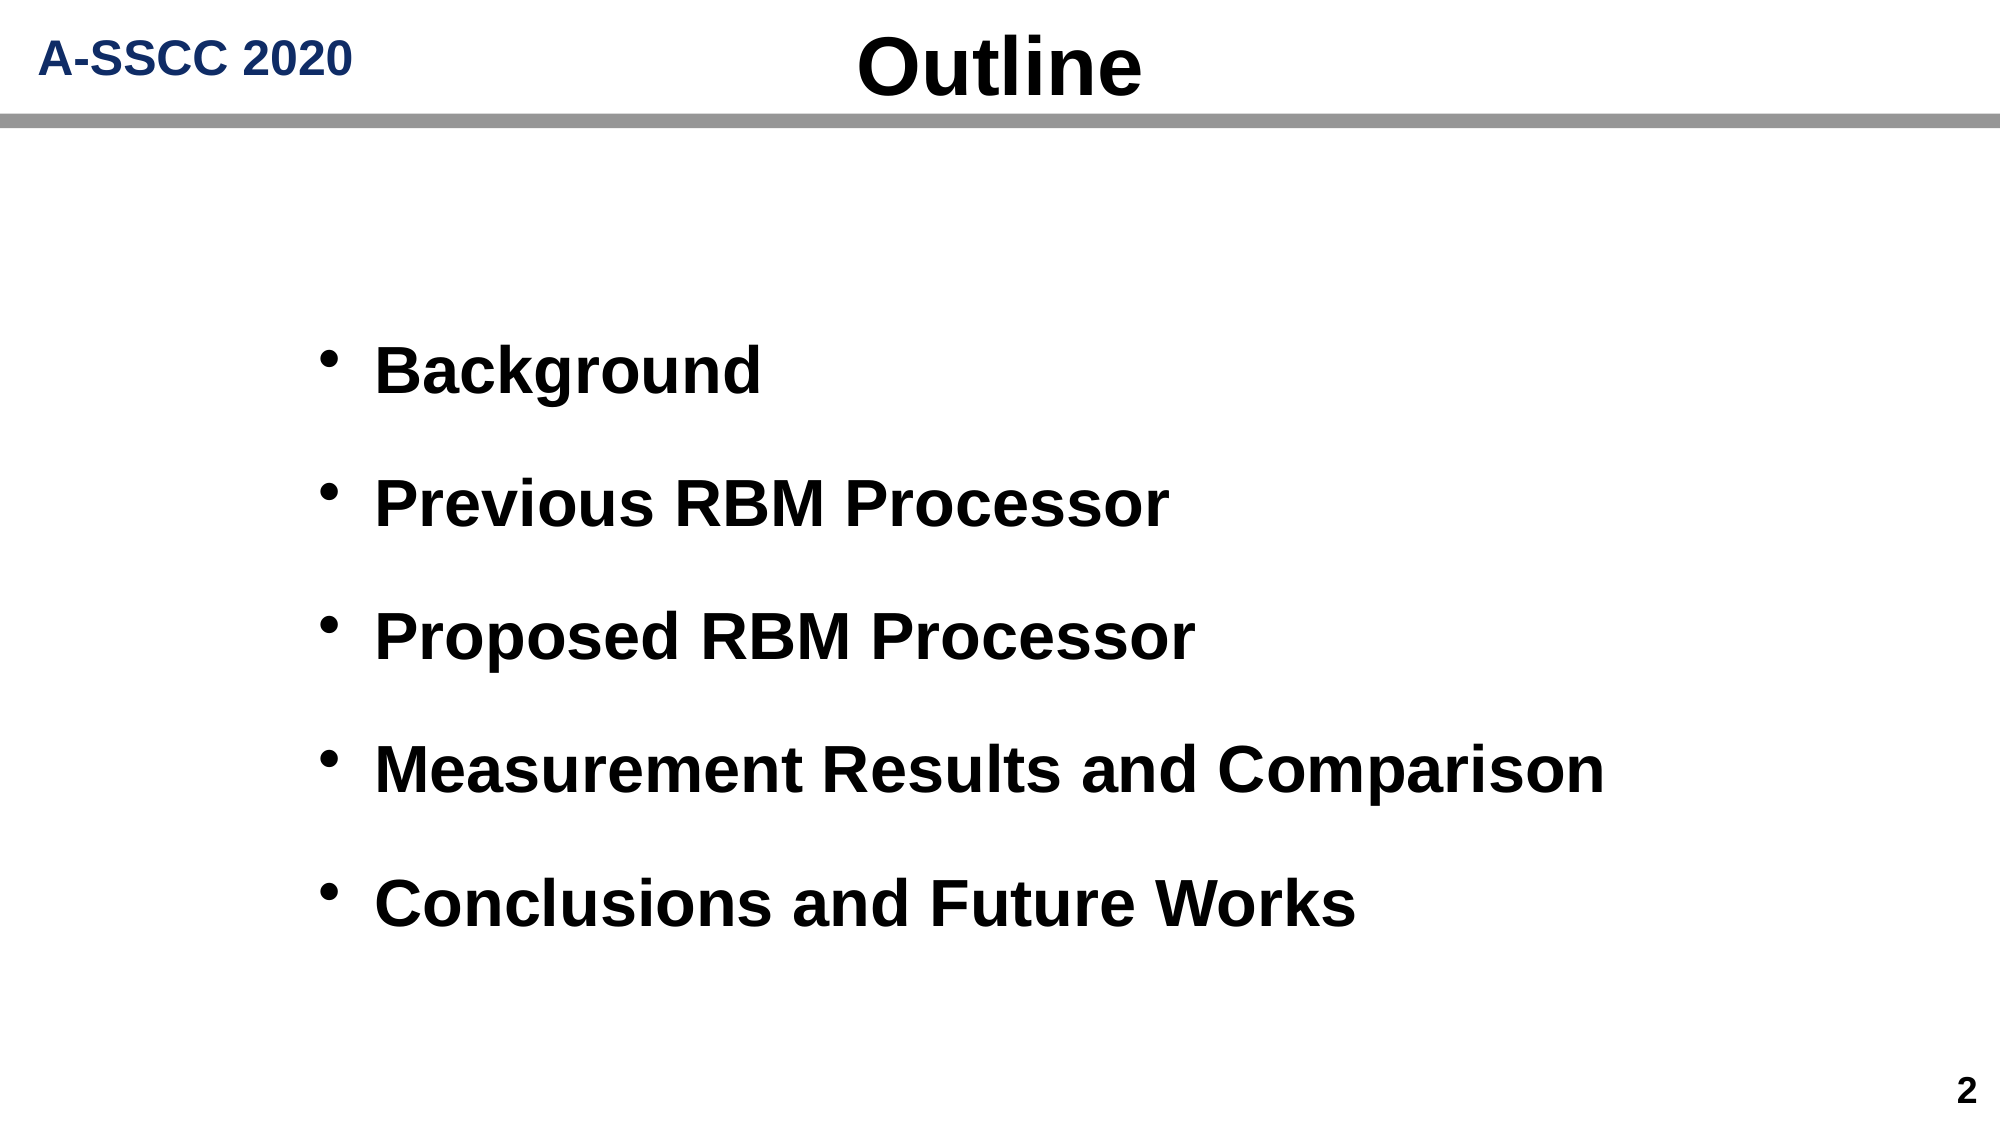

# Outline
Background
Previous RBM Processor
Proposed RBM Processor
Measurement Results and Comparison
Conclusions and Future Works